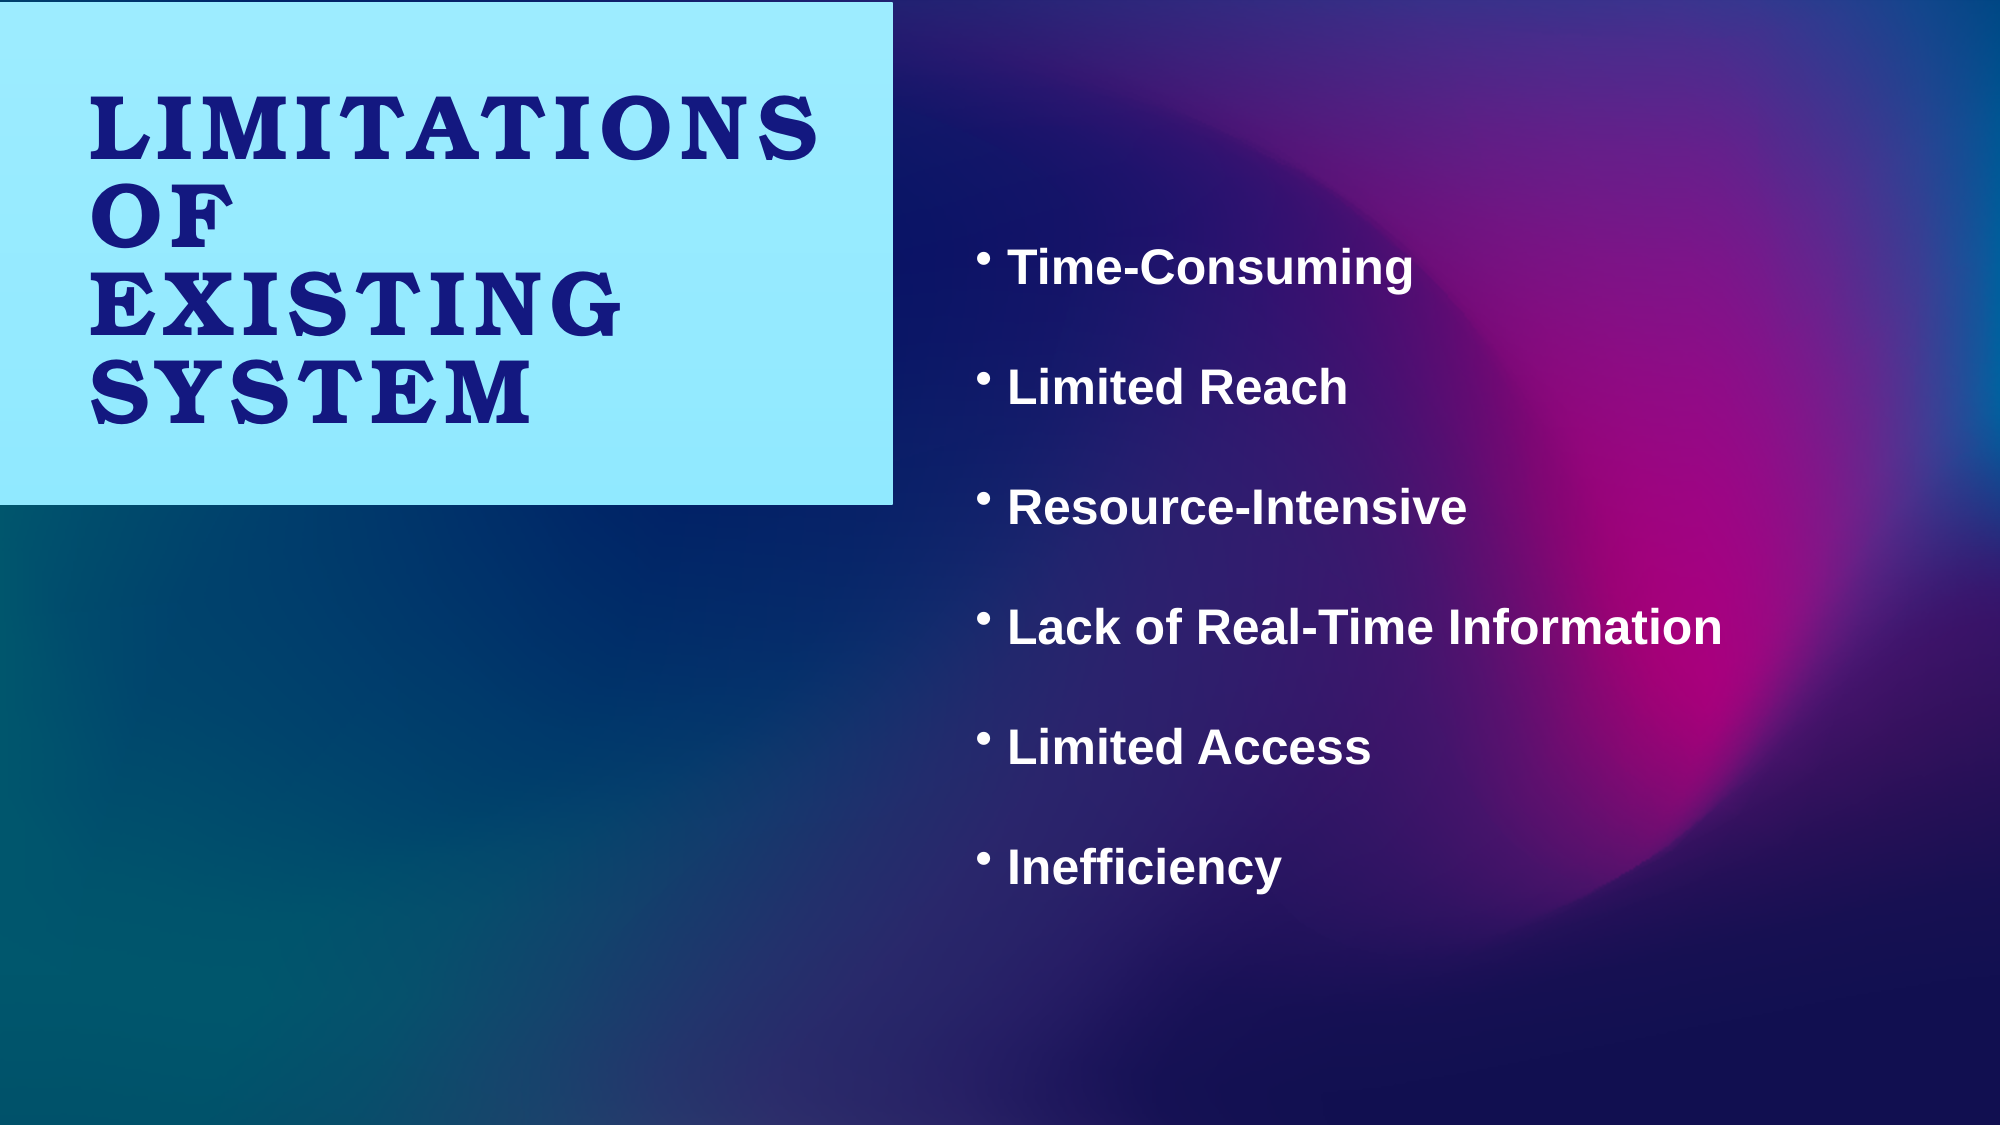

# LIMITATIONS OF EXISTING SYSTEM
 Time-Consuming
 Limited Reach
 Resource-Intensive
 Lack of Real-Time Information
 Limited Access
 Inefficiency